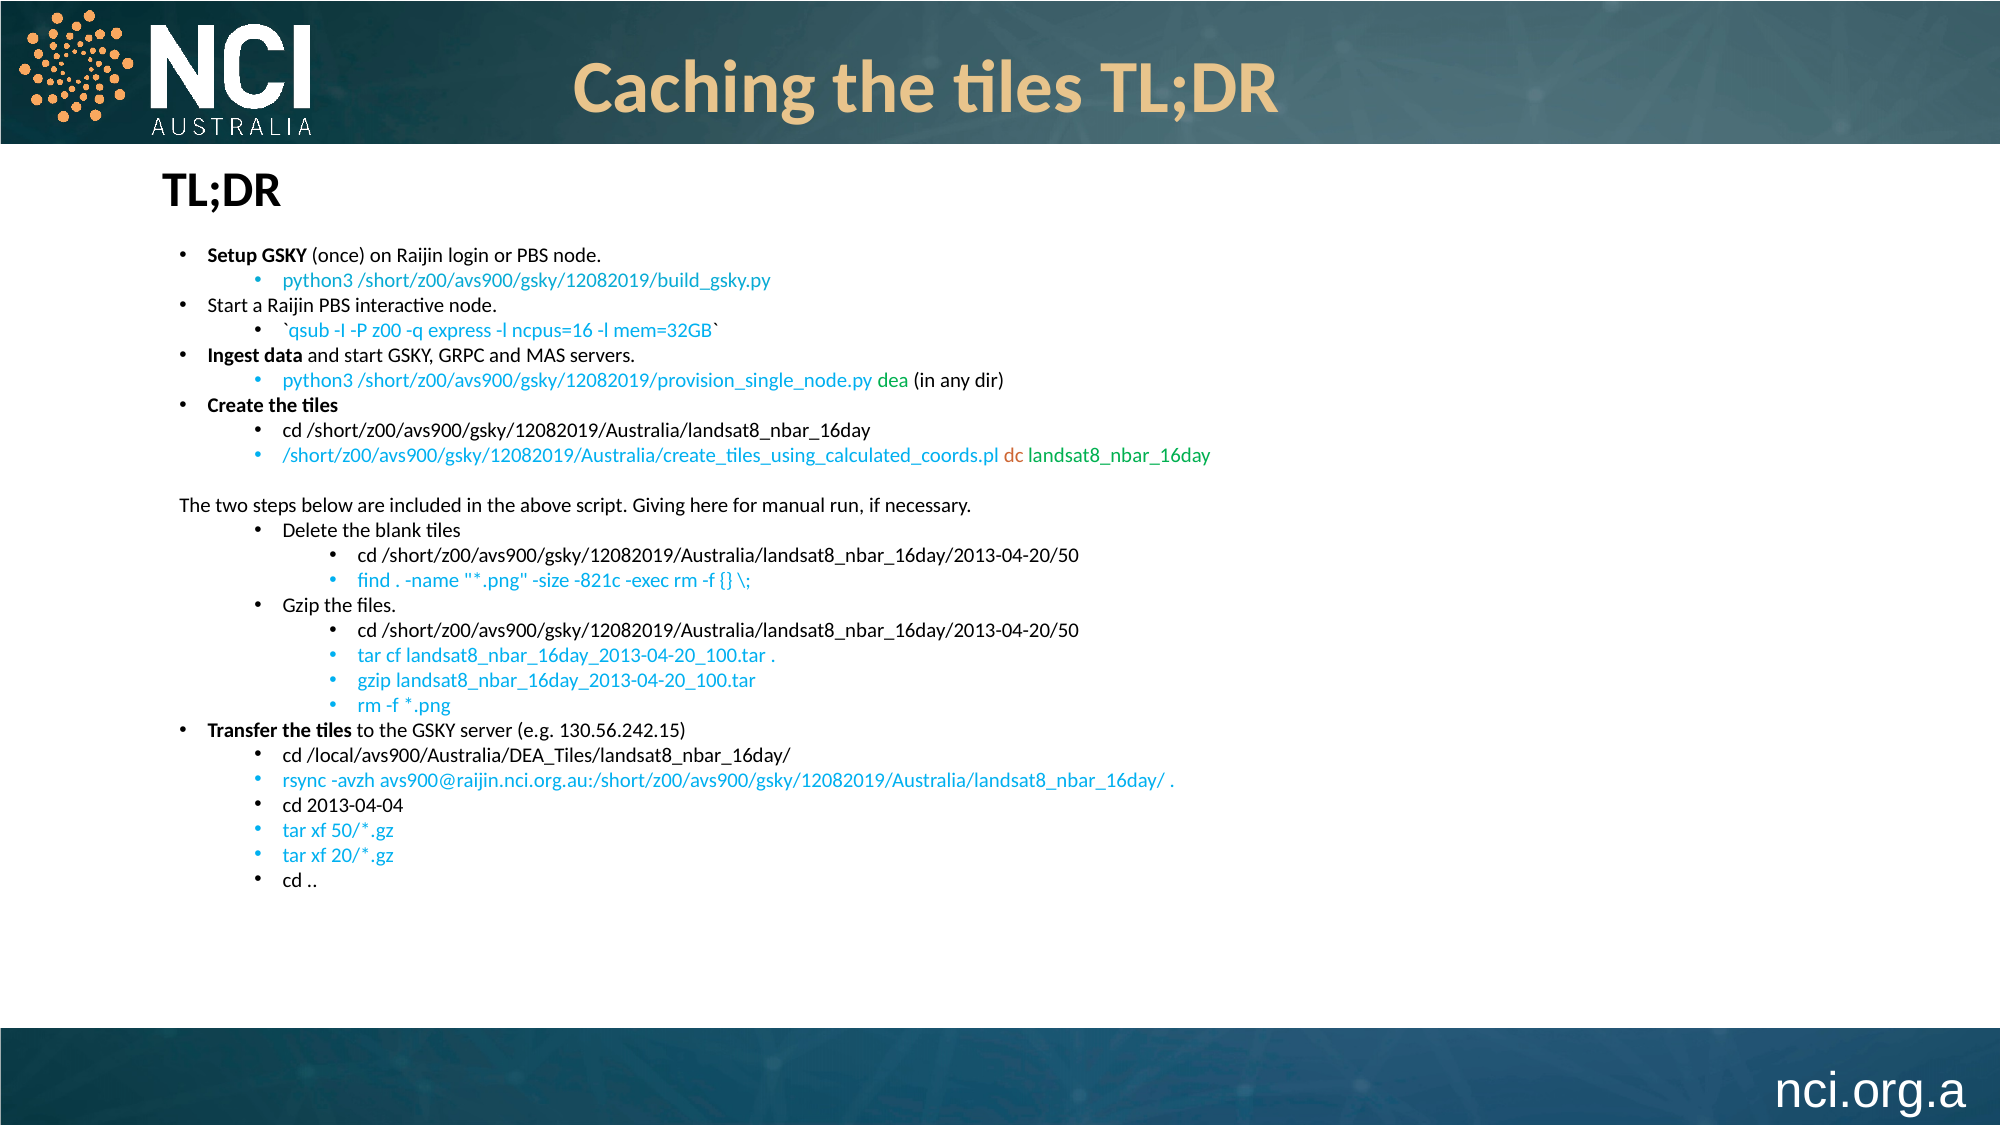

Caching the tiles TL;DR
TL;DR
Setup GSKY (once) on Raijin login or PBS node.
python3 /short/z00/avs900/gsky/12082019/build_gsky.py
Start a Raijin PBS interactive node.
`qsub -I -P z00 -q express -l ncpus=16 -l mem=32GB`
Ingest data and start GSKY, GRPC and MAS servers.
python3 /short/z00/avs900/gsky/12082019/provision_single_node.py dea (in any dir)
Create the tiles
cd /short/z00/avs900/gsky/12082019/Australia/landsat8_nbar_16day
/short/z00/avs900/gsky/12082019/Australia/create_tiles_using_calculated_coords.pl dc landsat8_nbar_16day

The two steps below are included in the above script. Giving here for manual run, if necessary.
Delete the blank tiles
cd /short/z00/avs900/gsky/12082019/Australia/landsat8_nbar_16day/2013-04-20/50
find . -name "*.png" -size -821c -exec rm -f {} \;
Gzip the files.
cd /short/z00/avs900/gsky/12082019/Australia/landsat8_nbar_16day/2013-04-20/50
tar cf landsat8_nbar_16day_2013-04-20_100.tar .
gzip landsat8_nbar_16day_2013-04-20_100.tar
rm -f *.png
Transfer the tiles to the GSKY server (e.g. 130.56.242.15)
cd /local/avs900/Australia/DEA_Tiles/landsat8_nbar_16day/
rsync -avzh avs900@raijin.nci.org.au:/short/z00/avs900/gsky/12082019/Australia/landsat8_nbar_16day/ .
cd 2013-04-04
tar xf 50/*.gz
tar xf 20/*.gz
cd ..
14